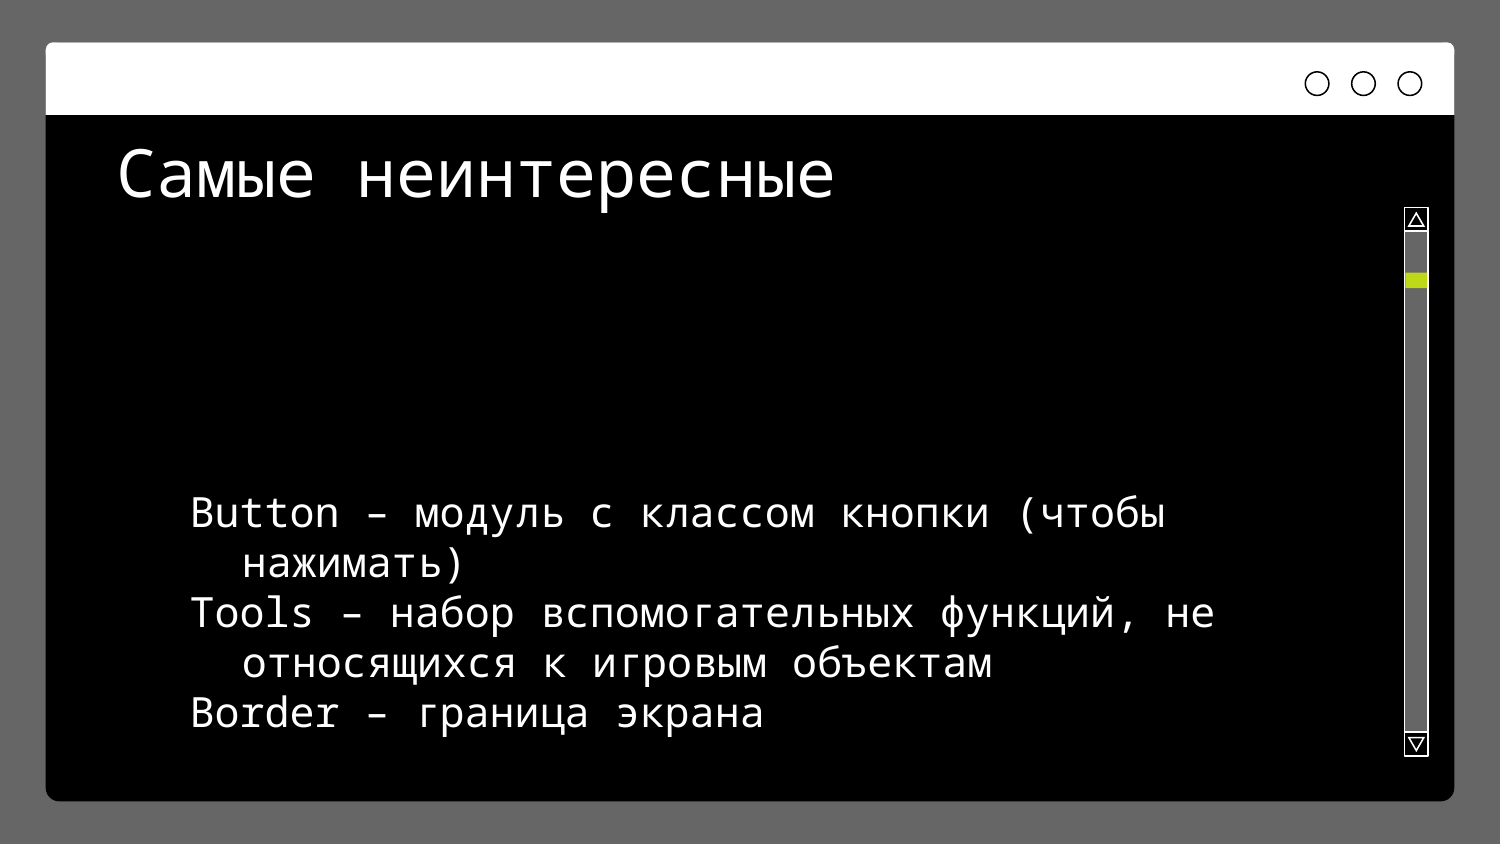

# Самые неинтересные

Button – модуль с классом кнопки (чтобы нажимать)
Tools – набор вспомогательных функций, не относящихся к игровым объектам
Border – граница экрана